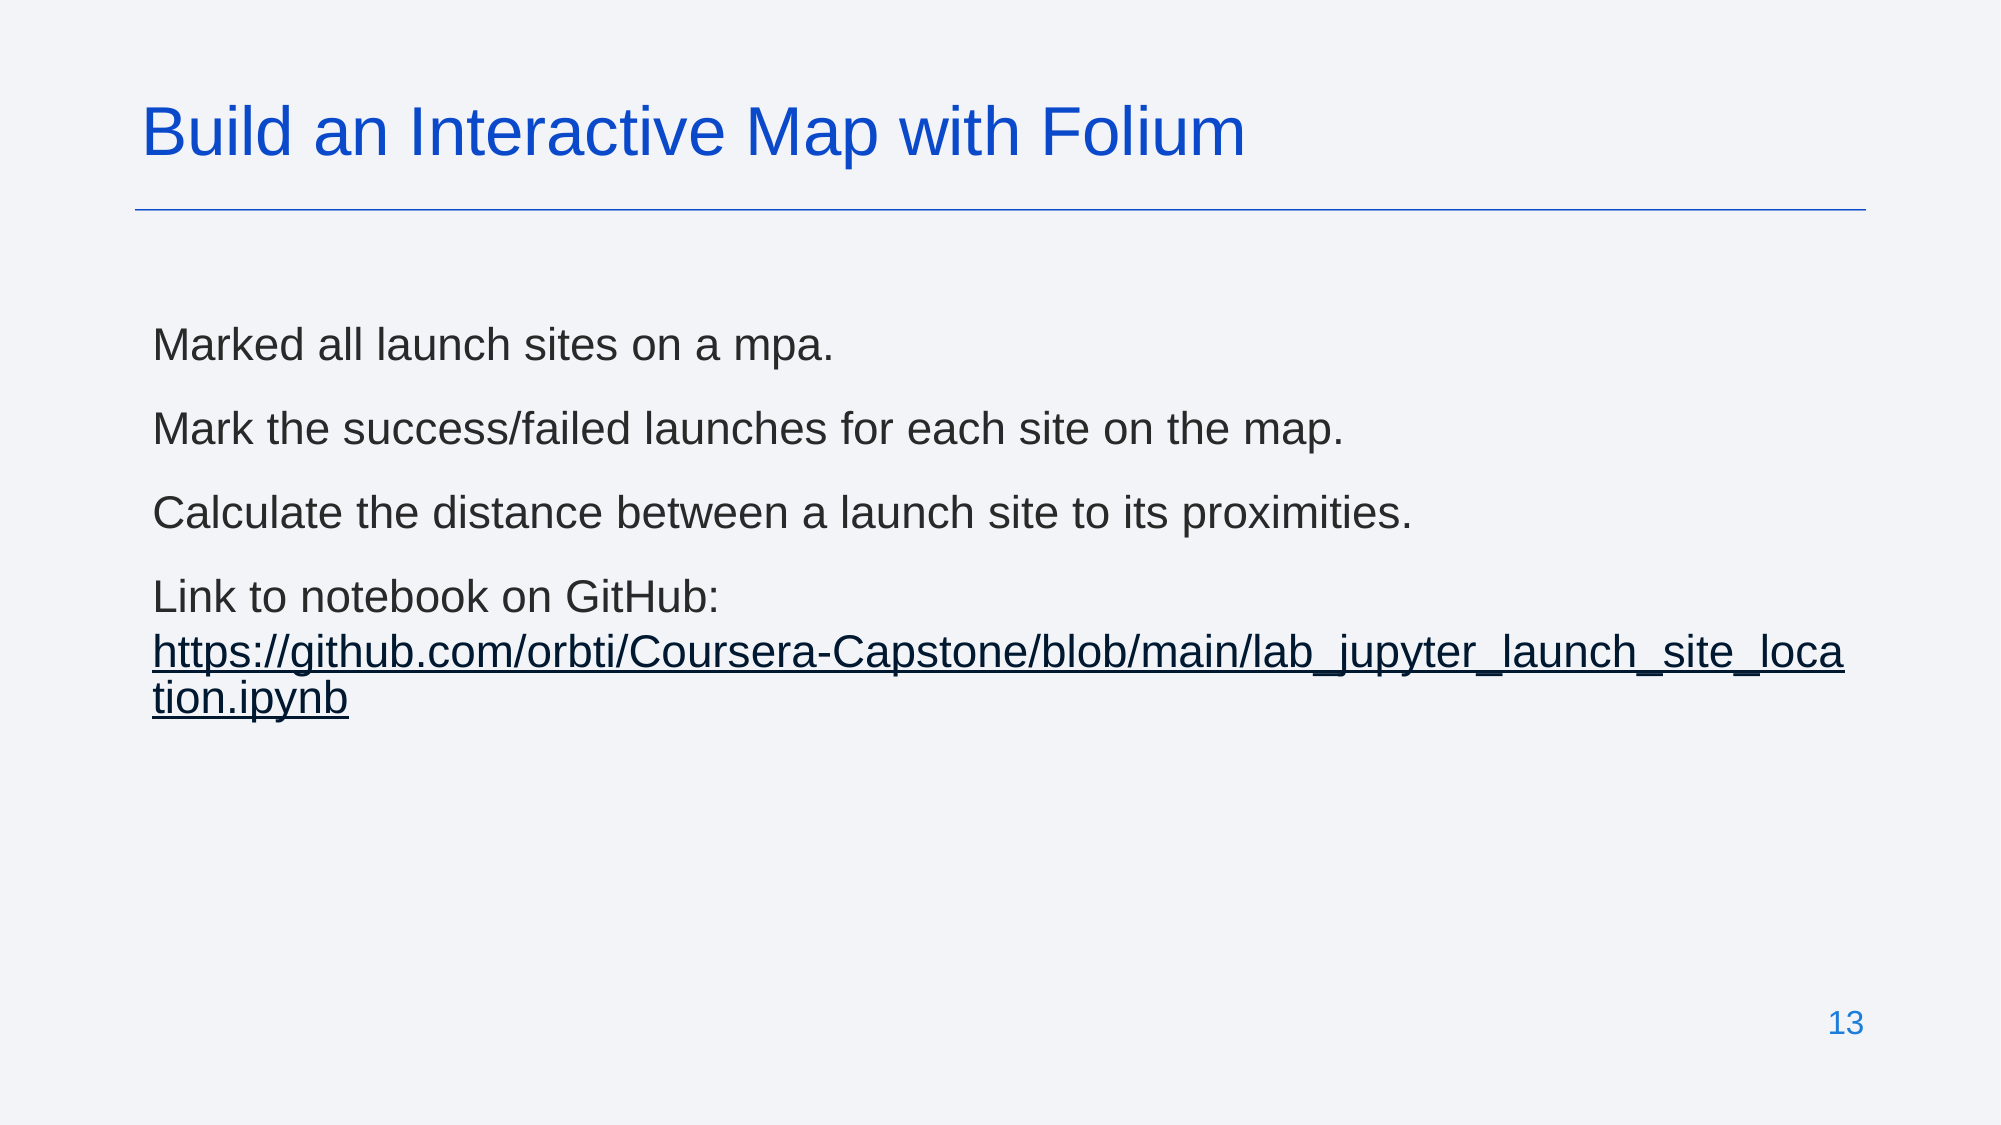

Build an Interactive Map with Folium
Marked all launch sites on a mpa.
Mark the success/failed launches for each site on the map.
Calculate the distance between a launch site to its proximities.
Link to notebook on GitHub: https://github.com/orbti/Coursera-Capstone/blob/main/lab_jupyter_launch_site_location.ipynb

13